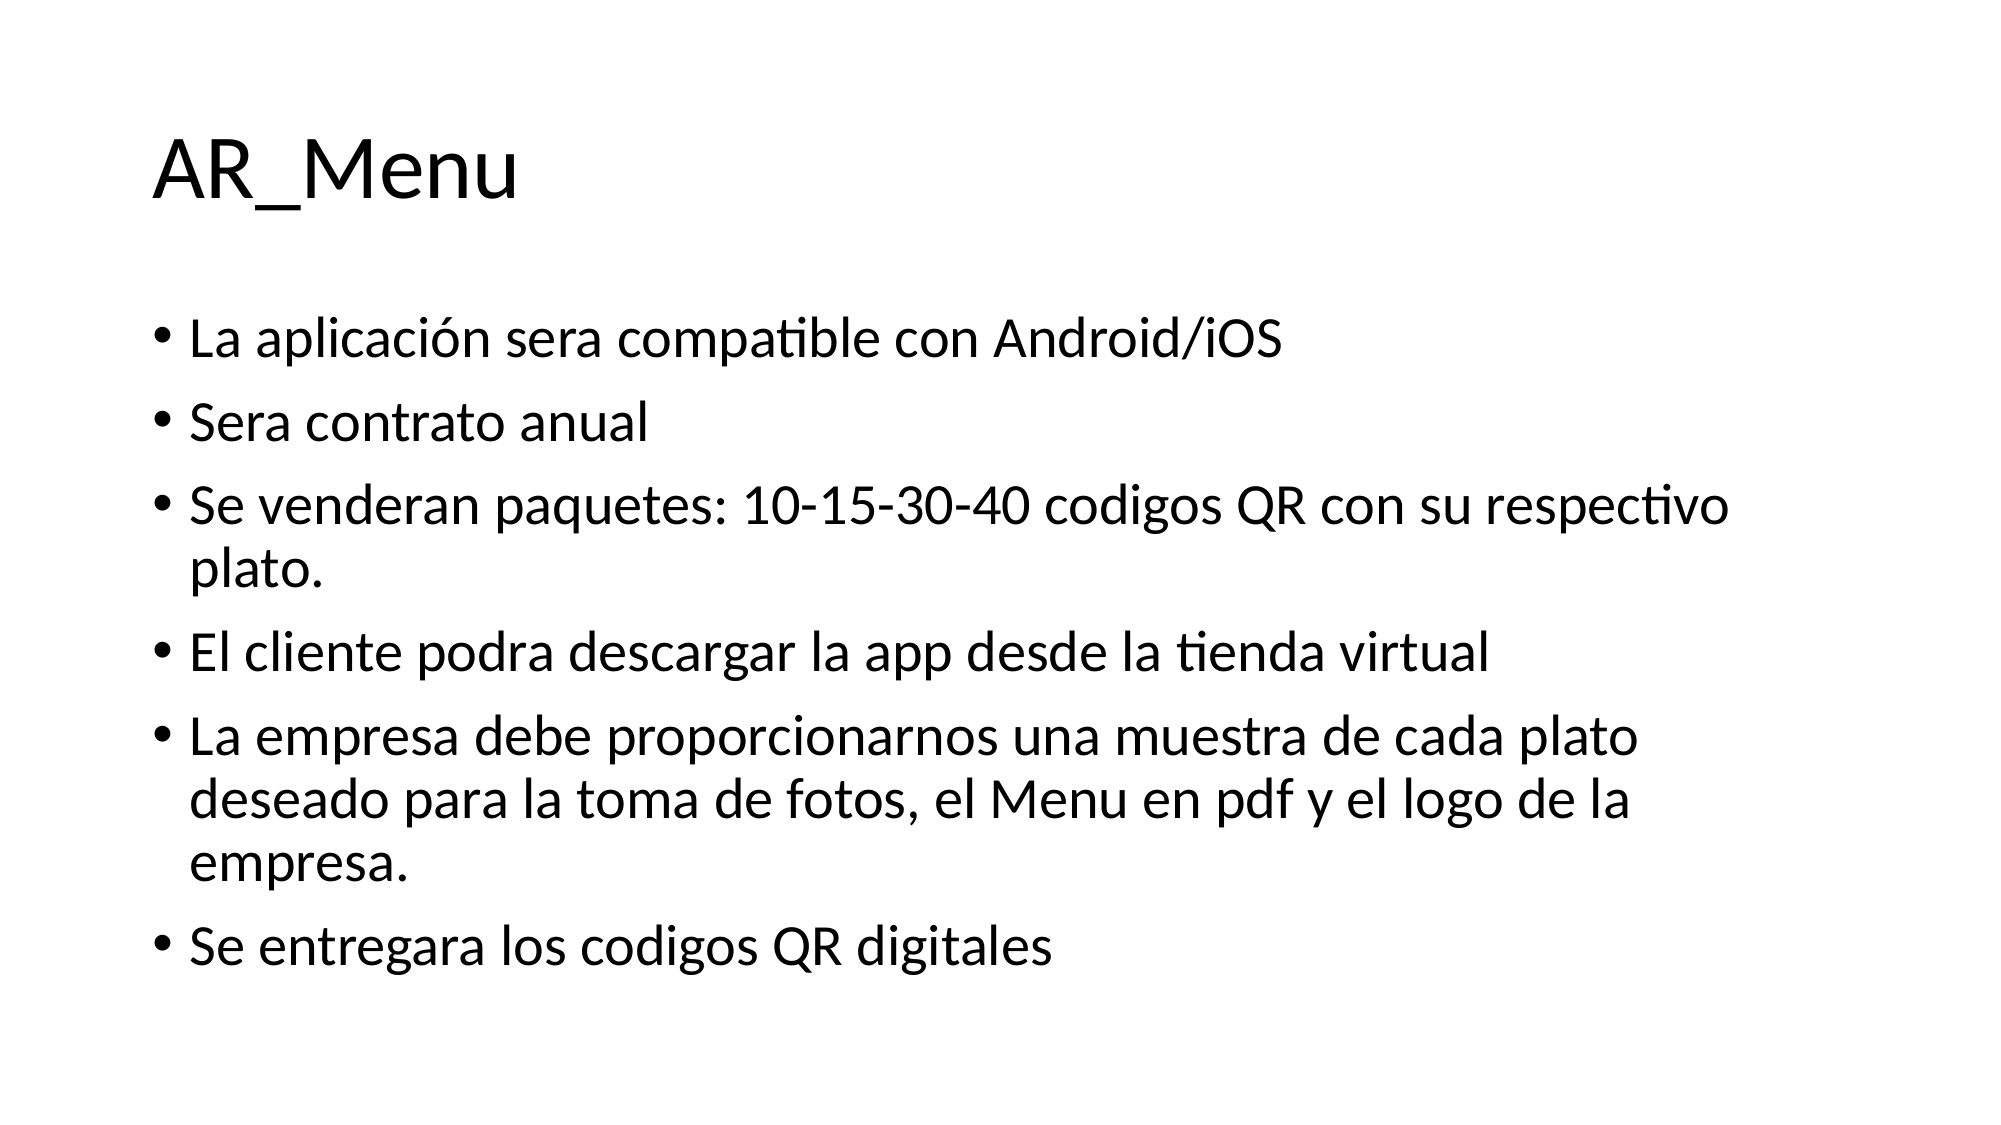

# AR_Menu
La aplicación sera compatible con Android/iOS
Sera contrato anual
Se venderan paquetes: 10-15-30-40 codigos QR con su respectivo plato.
El cliente podra descargar la app desde la tienda virtual
La empresa debe proporcionarnos una muestra de cada plato deseado para la toma de fotos, el Menu en pdf y el logo de la empresa.
Se entregara los codigos QR digitales